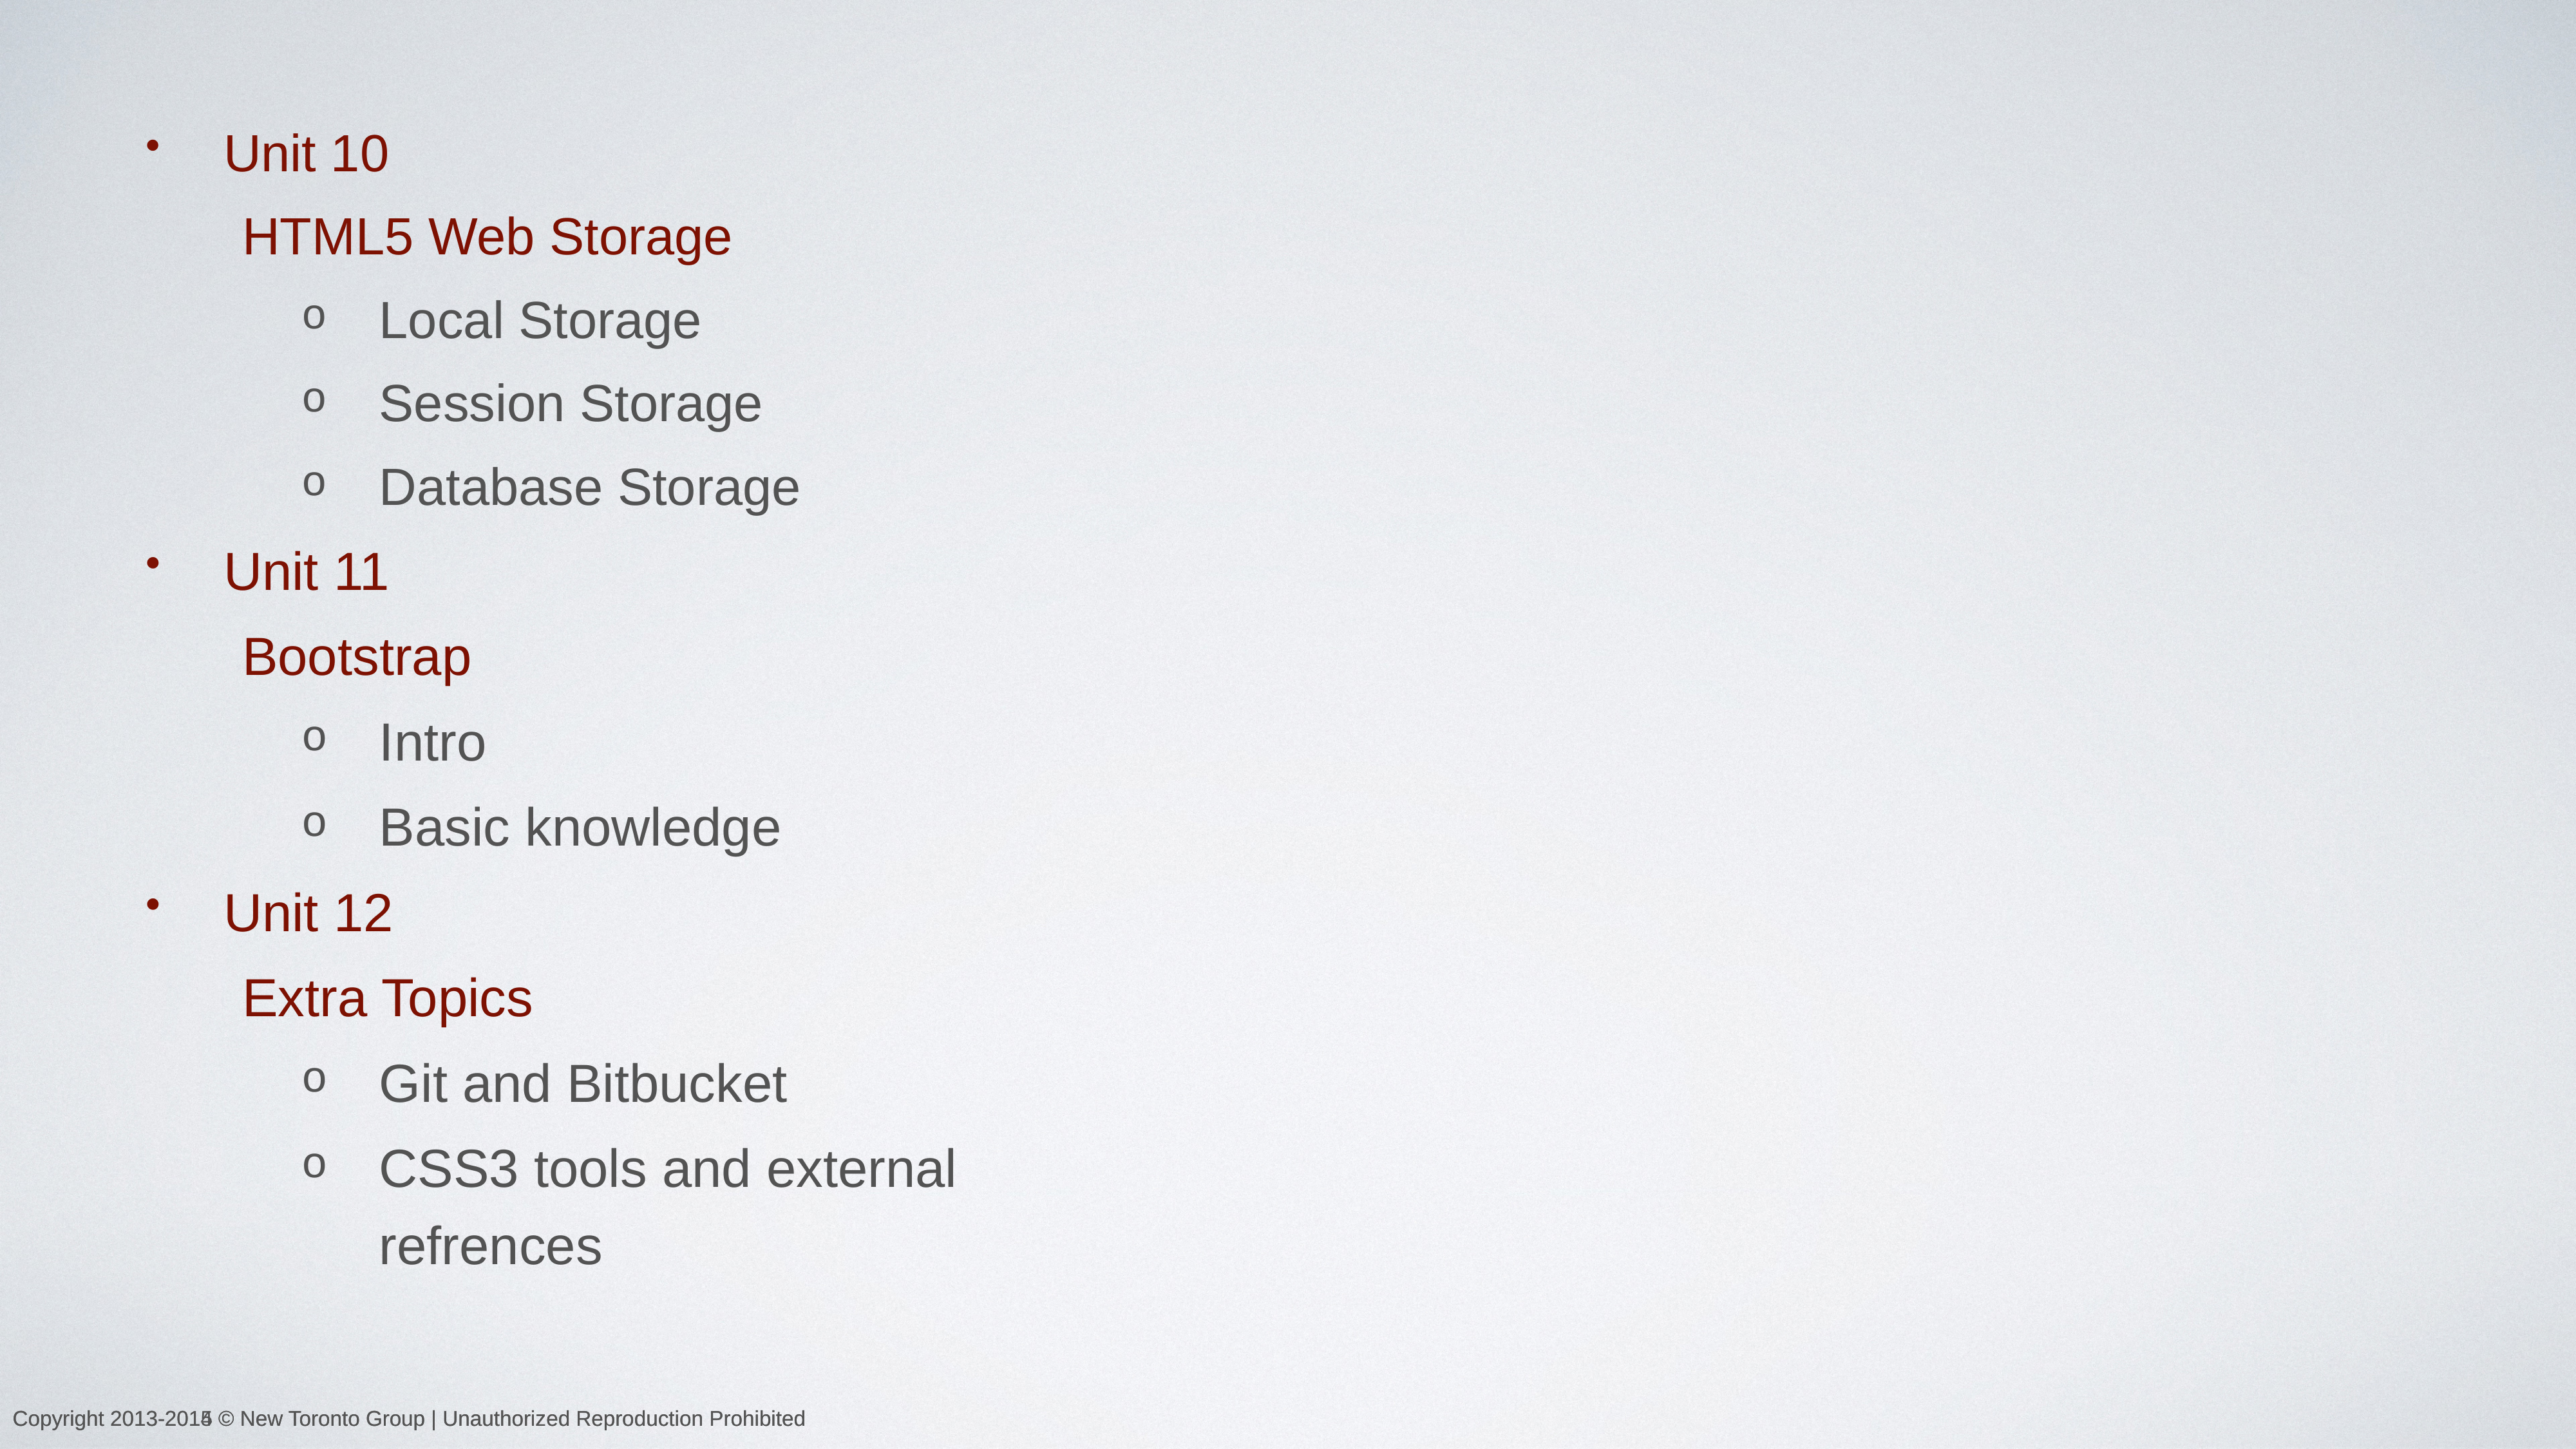

Unit 10
	HTML5 Web Storage
Local Storage
Session Storage
Database Storage
Unit 11
	Bootstrap
Intro
Basic knowledge
Unit 12
	Extra Topics
Git and Bitbucket
CSS3 tools and external refrences